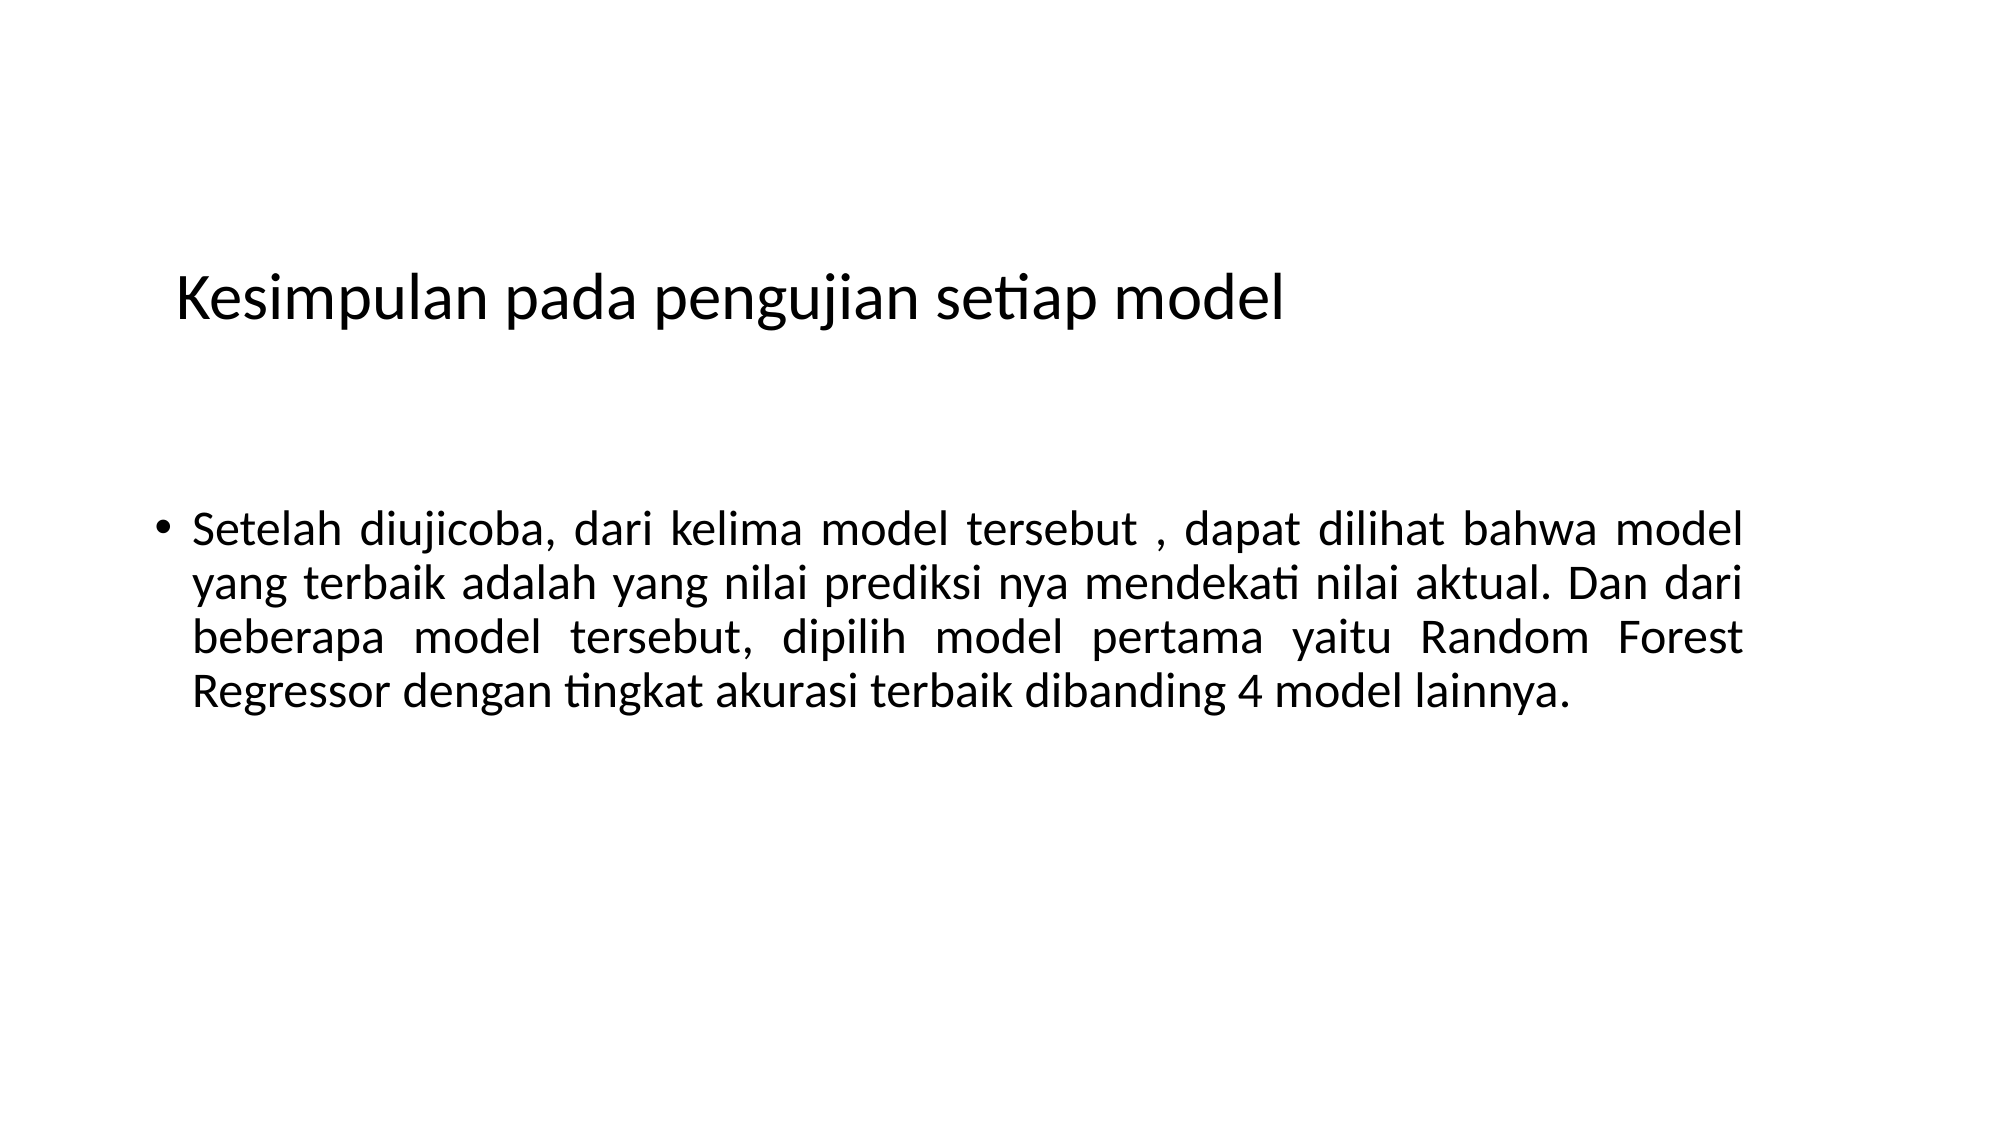

# Kesimpulan pada pengujian setiap model
Setelah diujicoba, dari kelima model tersebut , dapat dilihat bahwa model yang terbaik adalah yang nilai prediksi nya mendekati nilai aktual. Dan dari beberapa model tersebut, dipilih model pertama yaitu Random Forest Regressor dengan tingkat akurasi terbaik dibanding 4 model lainnya.